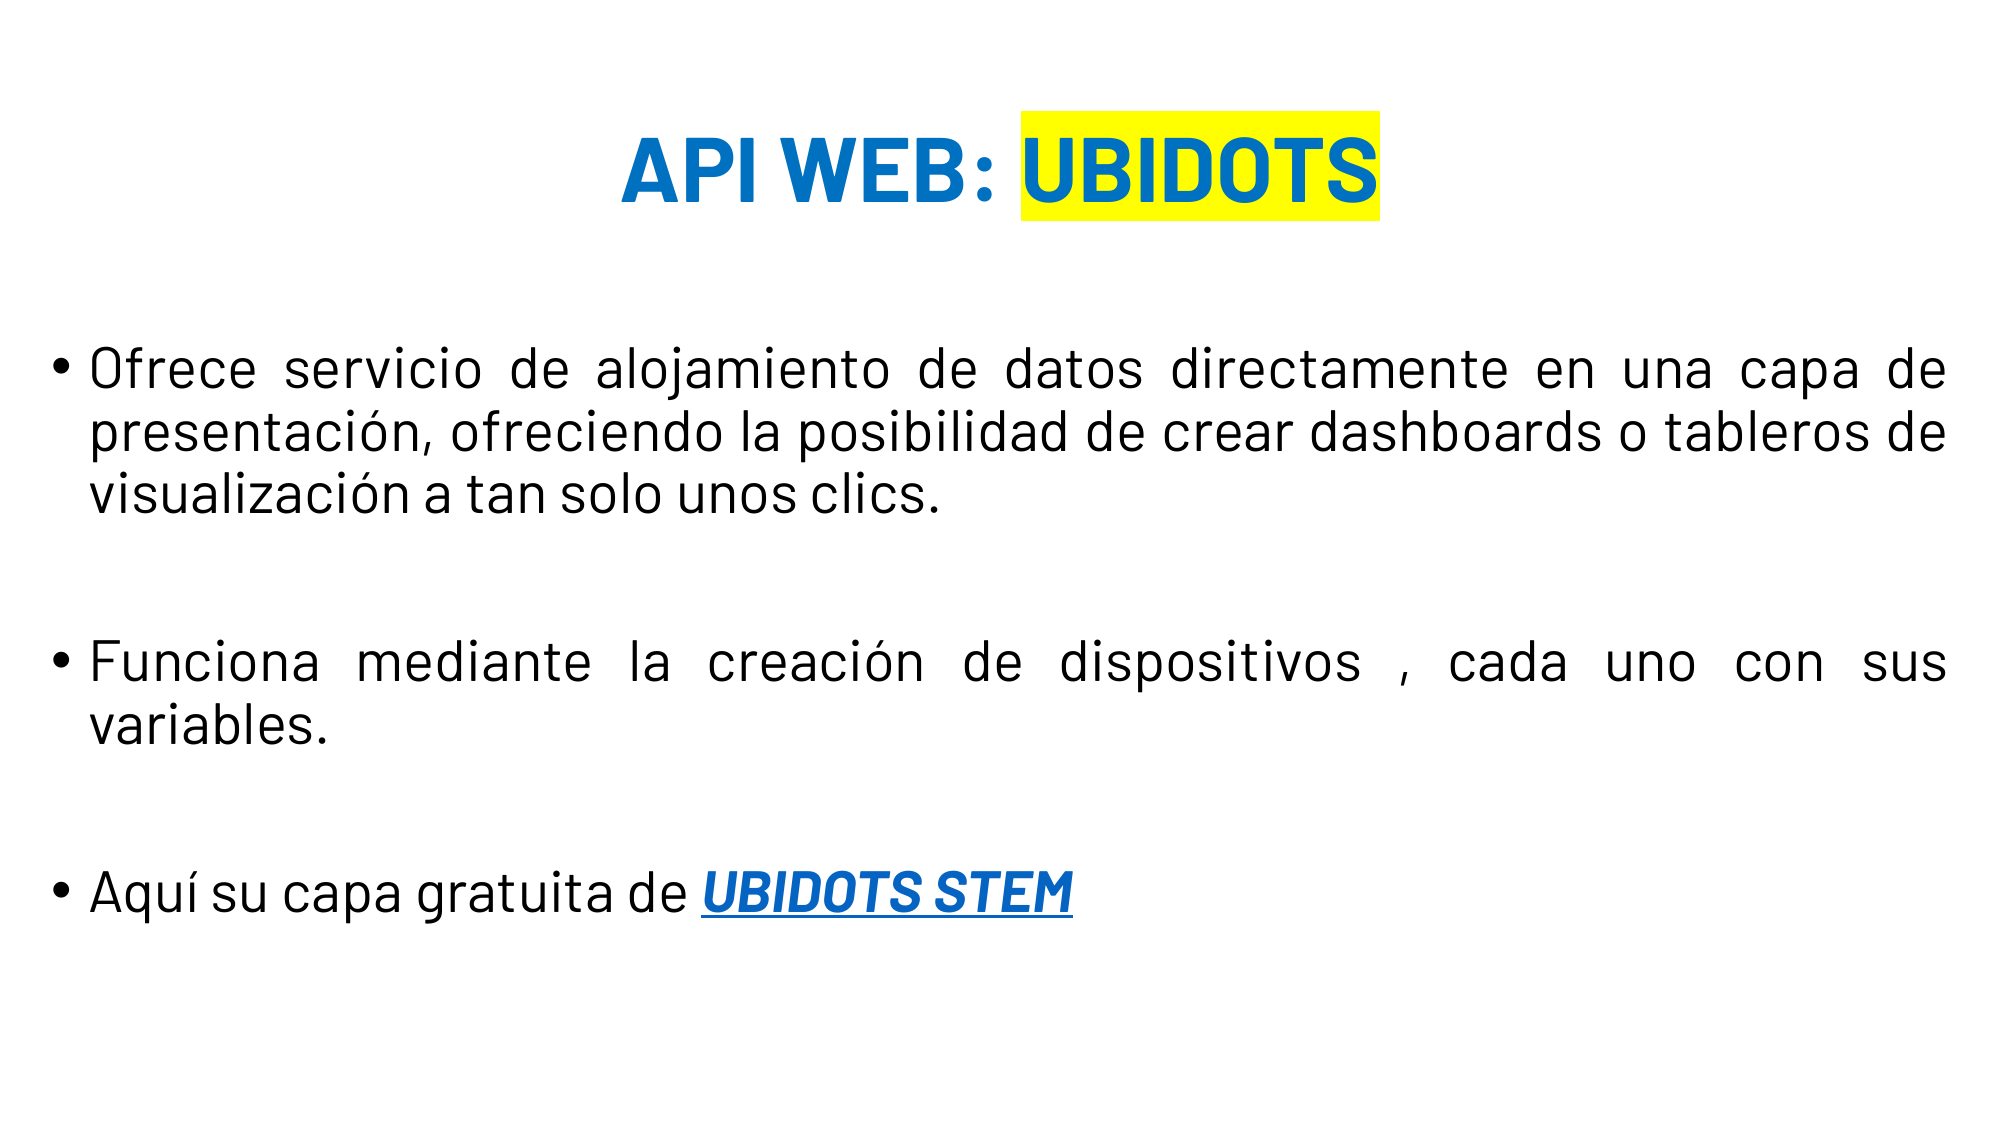

# API WEB: UBIDOTS
Ofrece servicio de alojamiento de datos directamente en una capa de presentación, ofreciendo la posibilidad de crear dashboards o tableros de visualización a tan solo unos clics.

Funciona mediante la creación de dispositivos , cada uno con sus variables.

Aquí su capa gratuita de UBIDOTS STEM